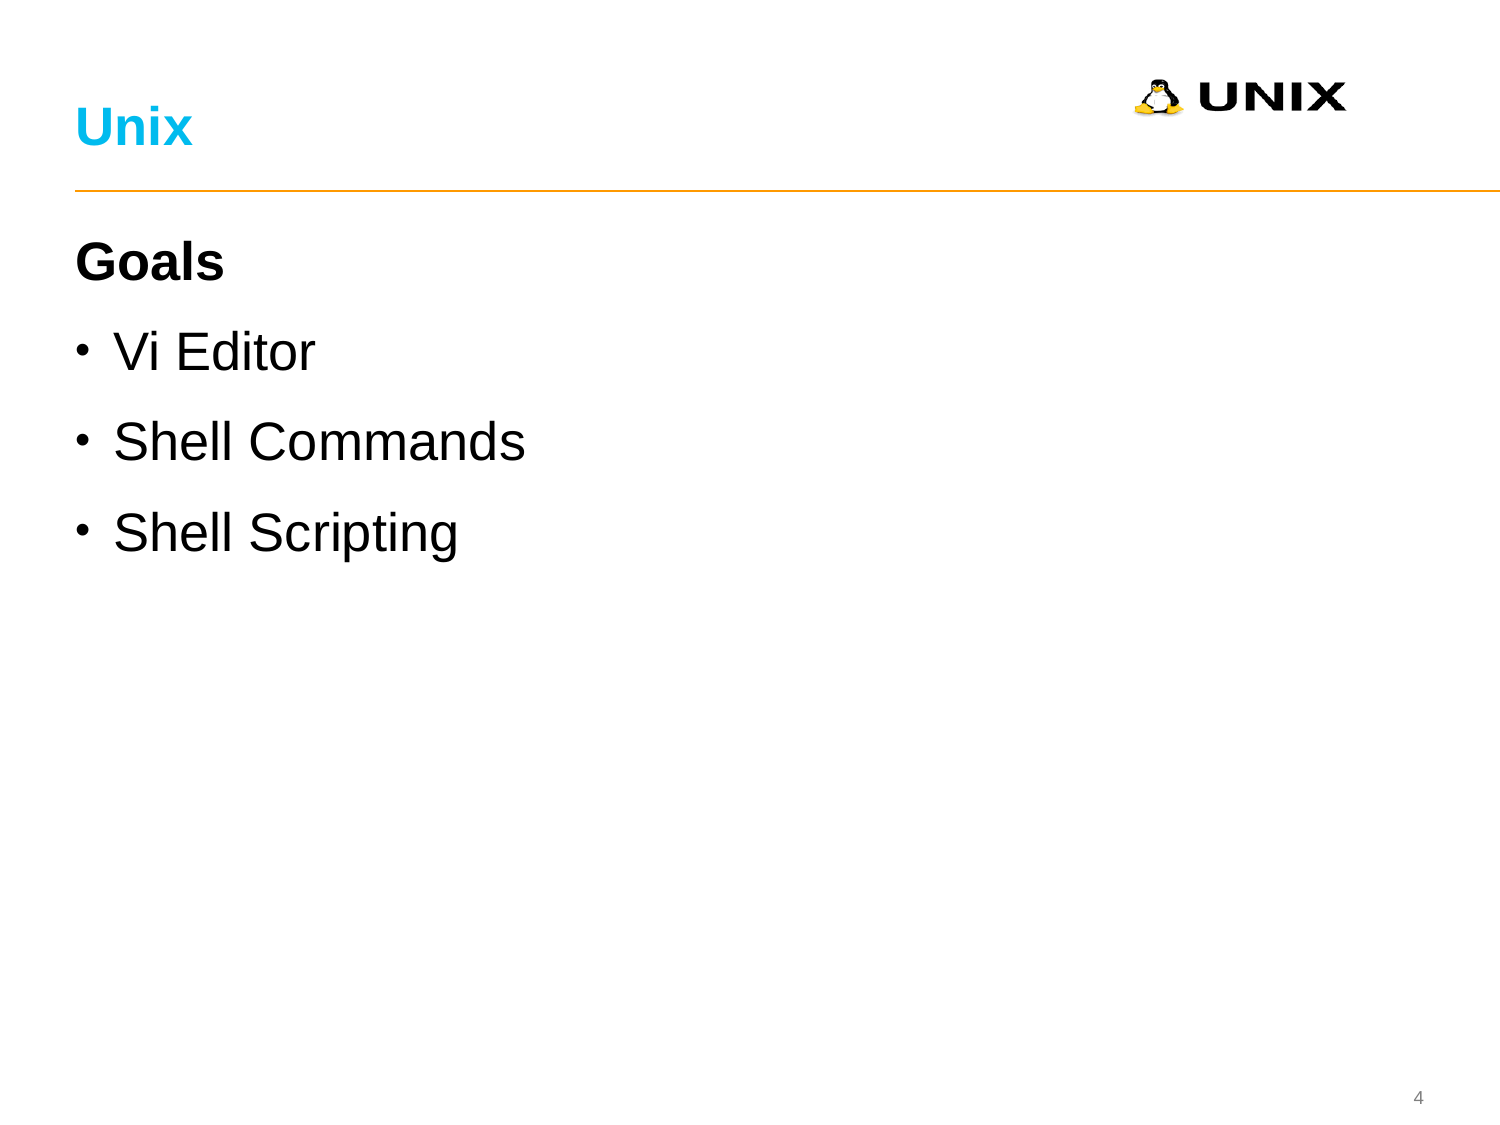

# Unix
Goals
Vi Editor
Shell Commands
Shell Scripting